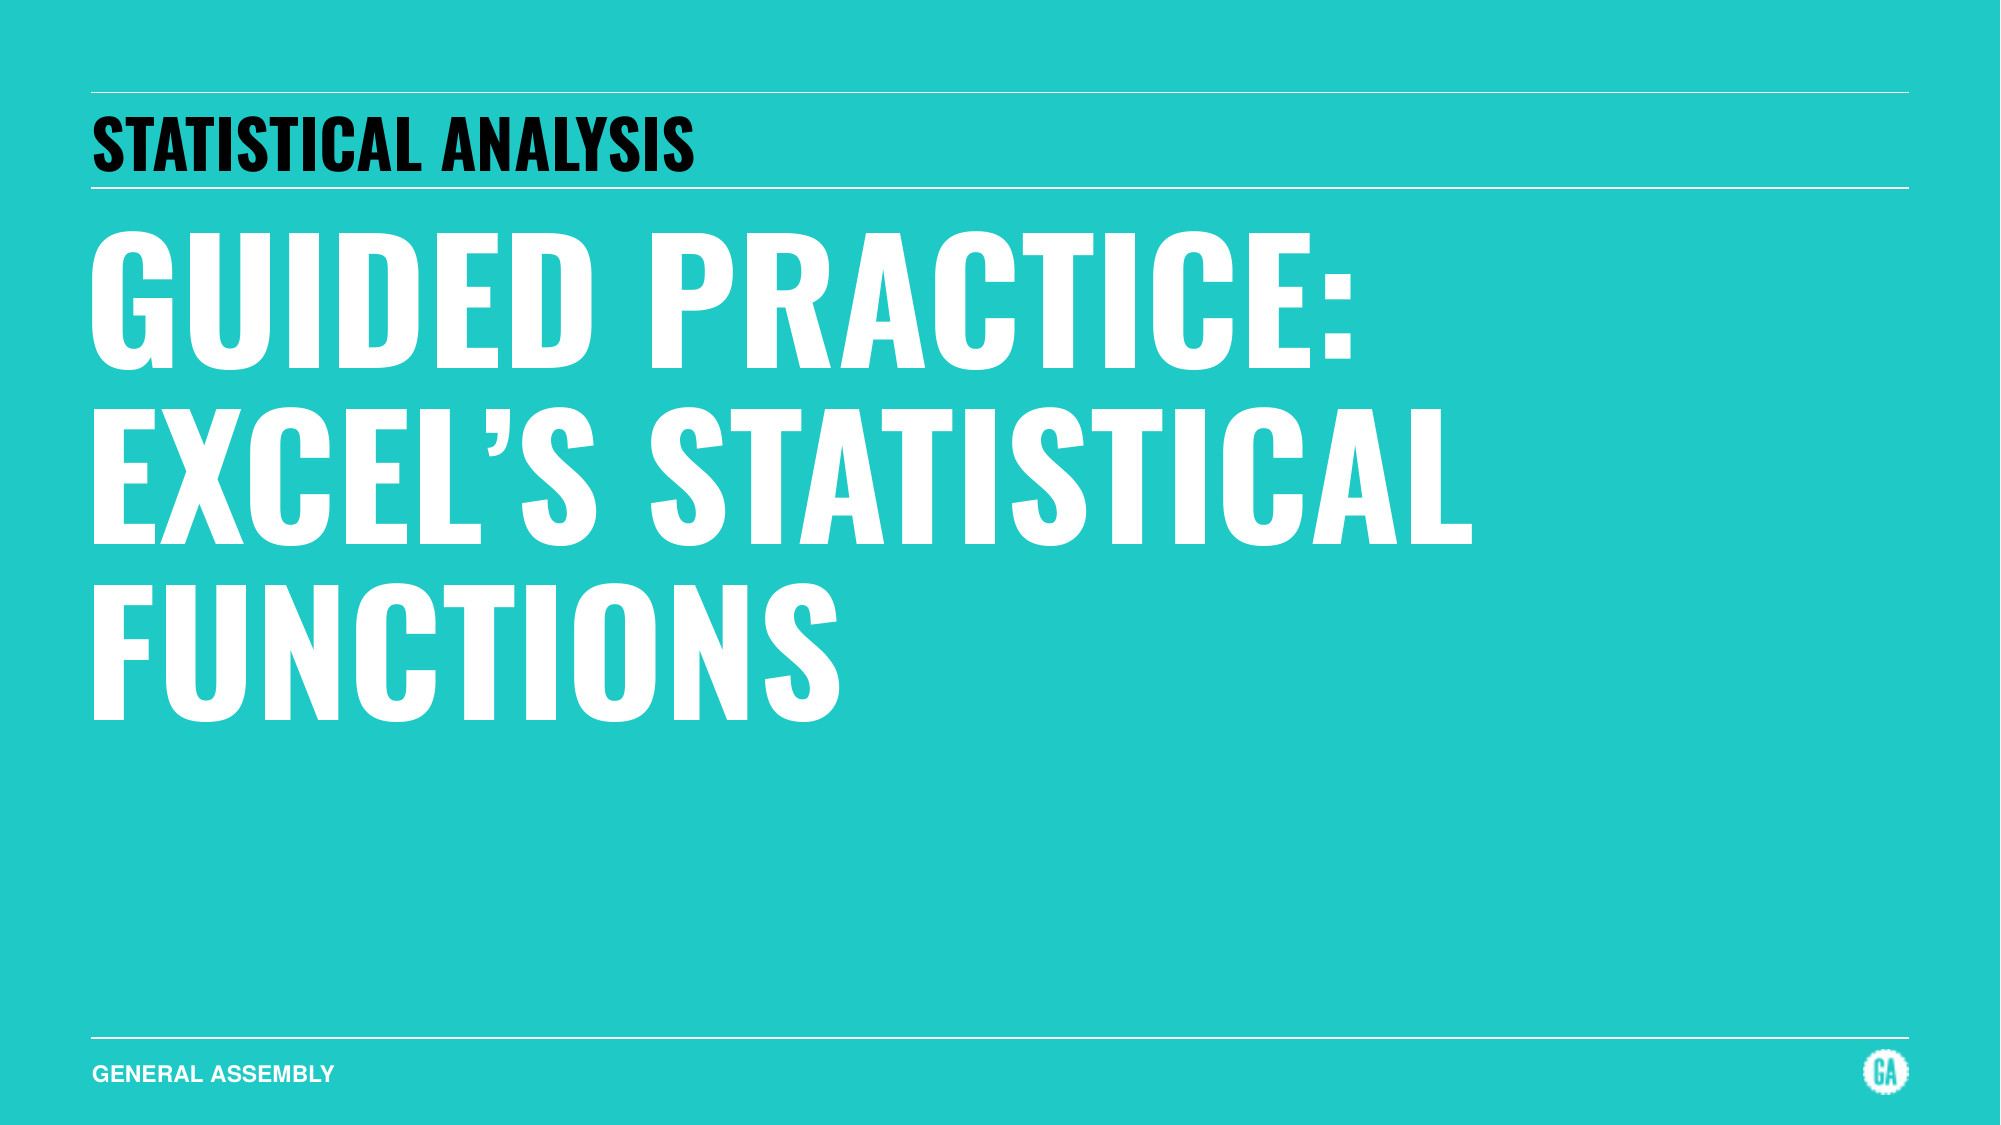

# STATISTICAL ANALYSIS
GUIDED PRACTICE:
EXCEL’S STATISTICAL
FUNCTIONS